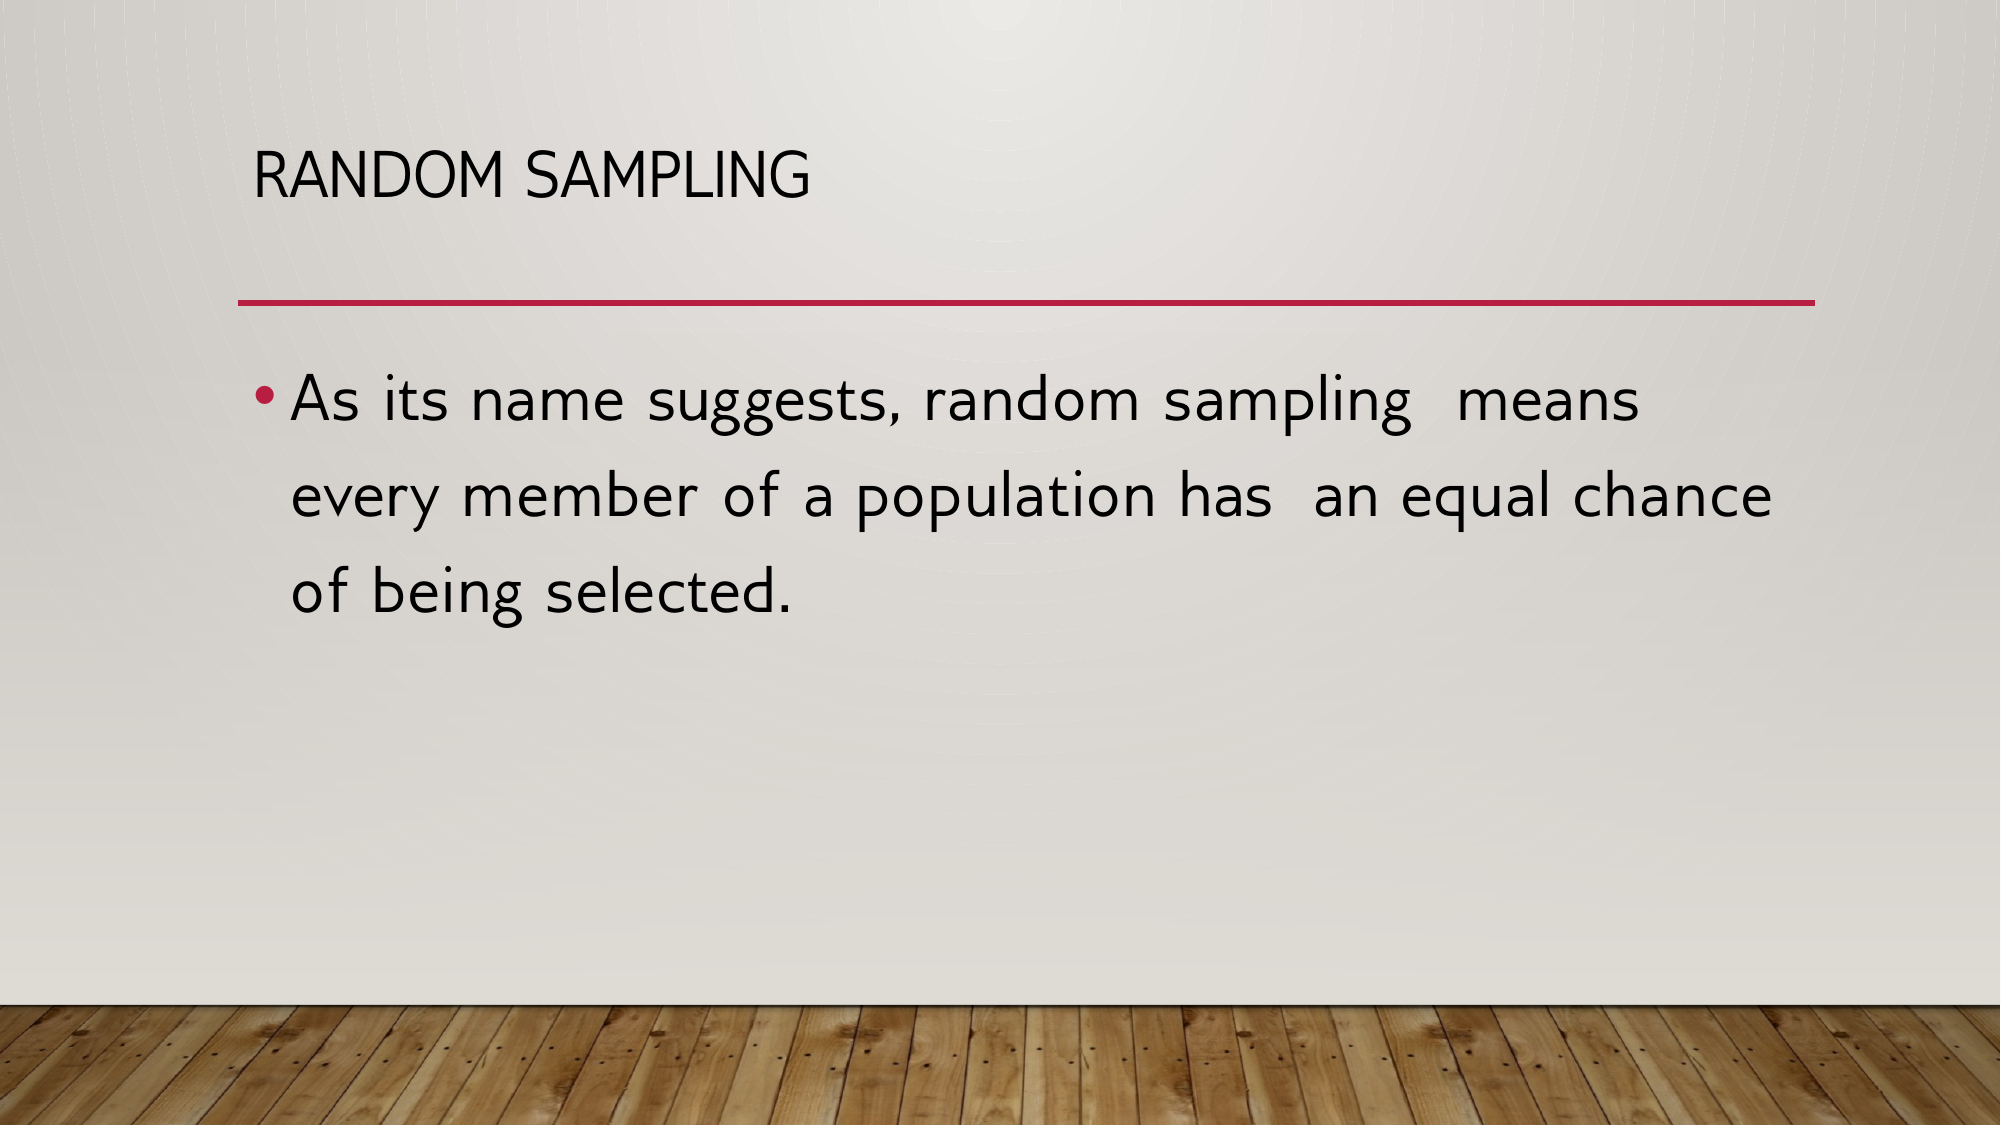

# Random Sampling
As its name suggests, random sampling  means every member of a population has  an equal chance of being selected.